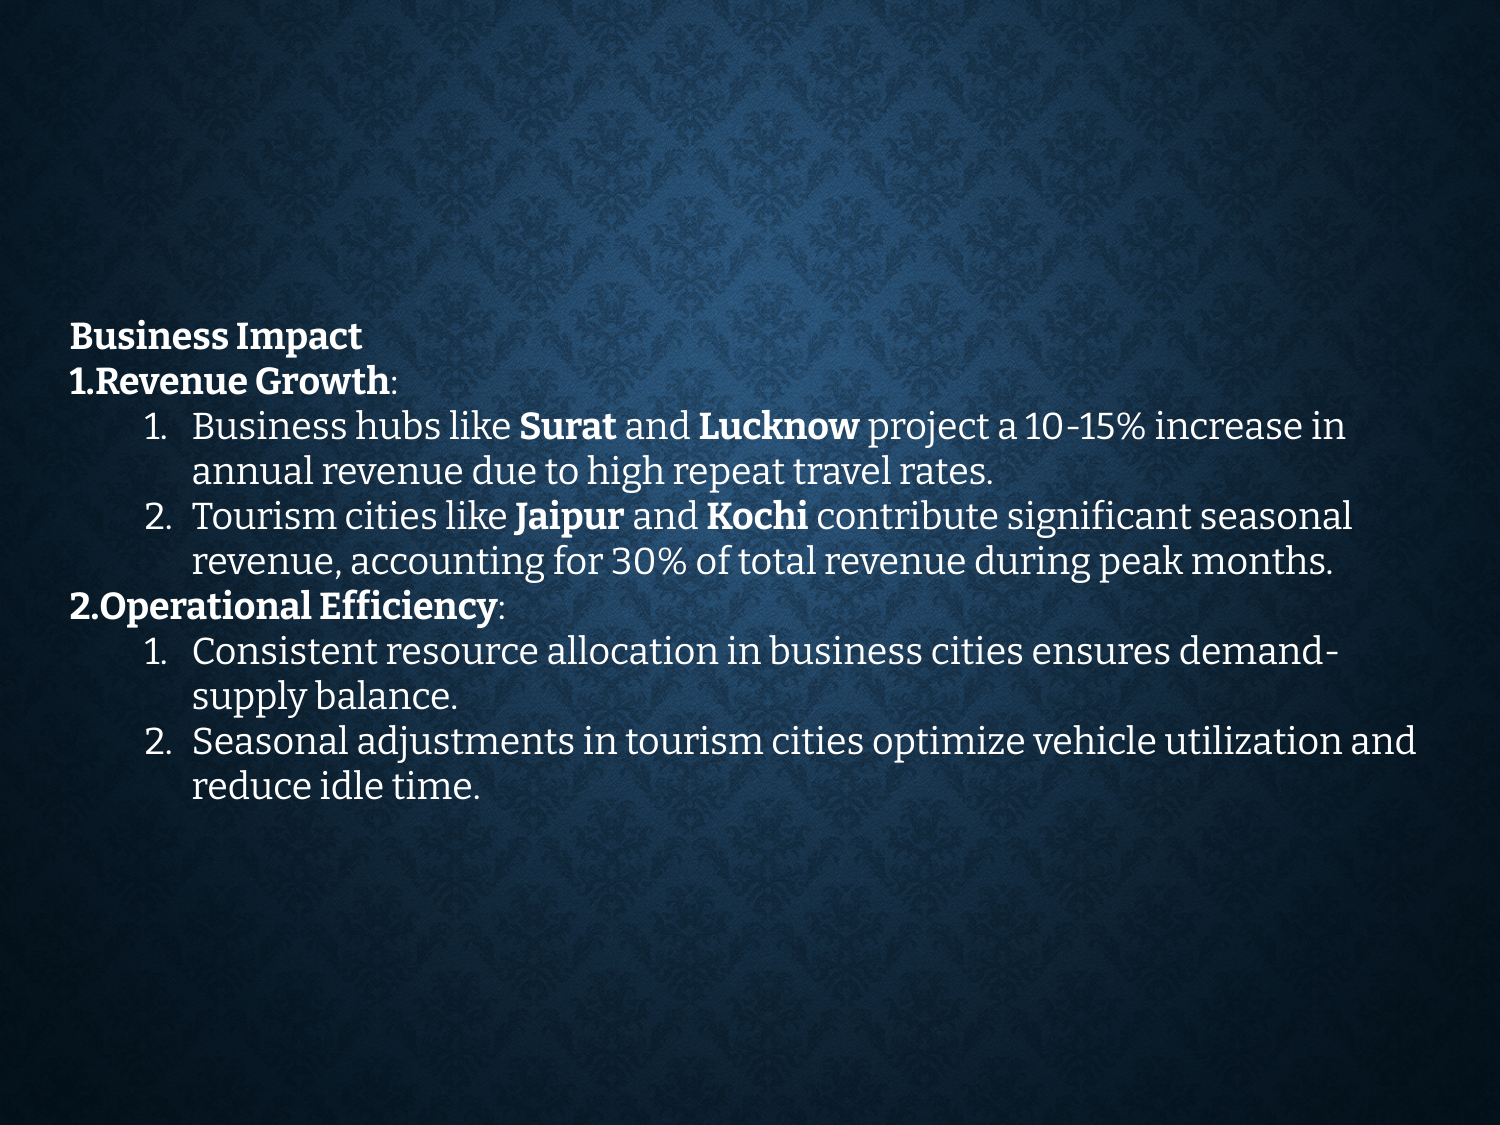

Business Impact
Revenue Growth:
Business hubs like Surat and Lucknow project a 10-15% increase in annual revenue due to high repeat travel rates.
Tourism cities like Jaipur and Kochi contribute significant seasonal revenue, accounting for 30% of total revenue during peak months.
Operational Efficiency:
Consistent resource allocation in business cities ensures demand-supply balance.
Seasonal adjustments in tourism cities optimize vehicle utilization and reduce idle time.